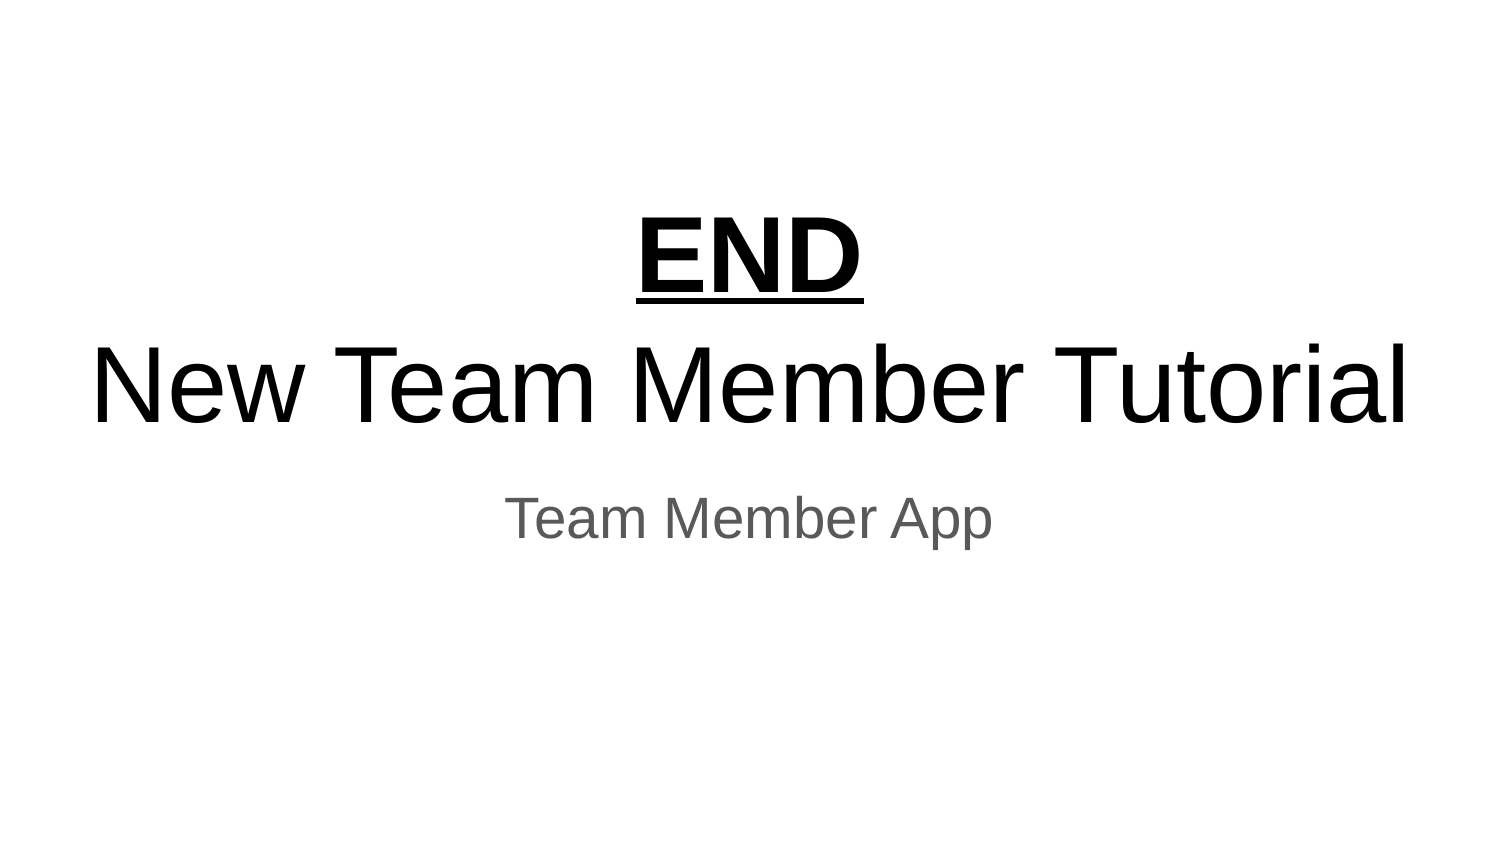

# END
New Team Member Tutorial
Team Member App